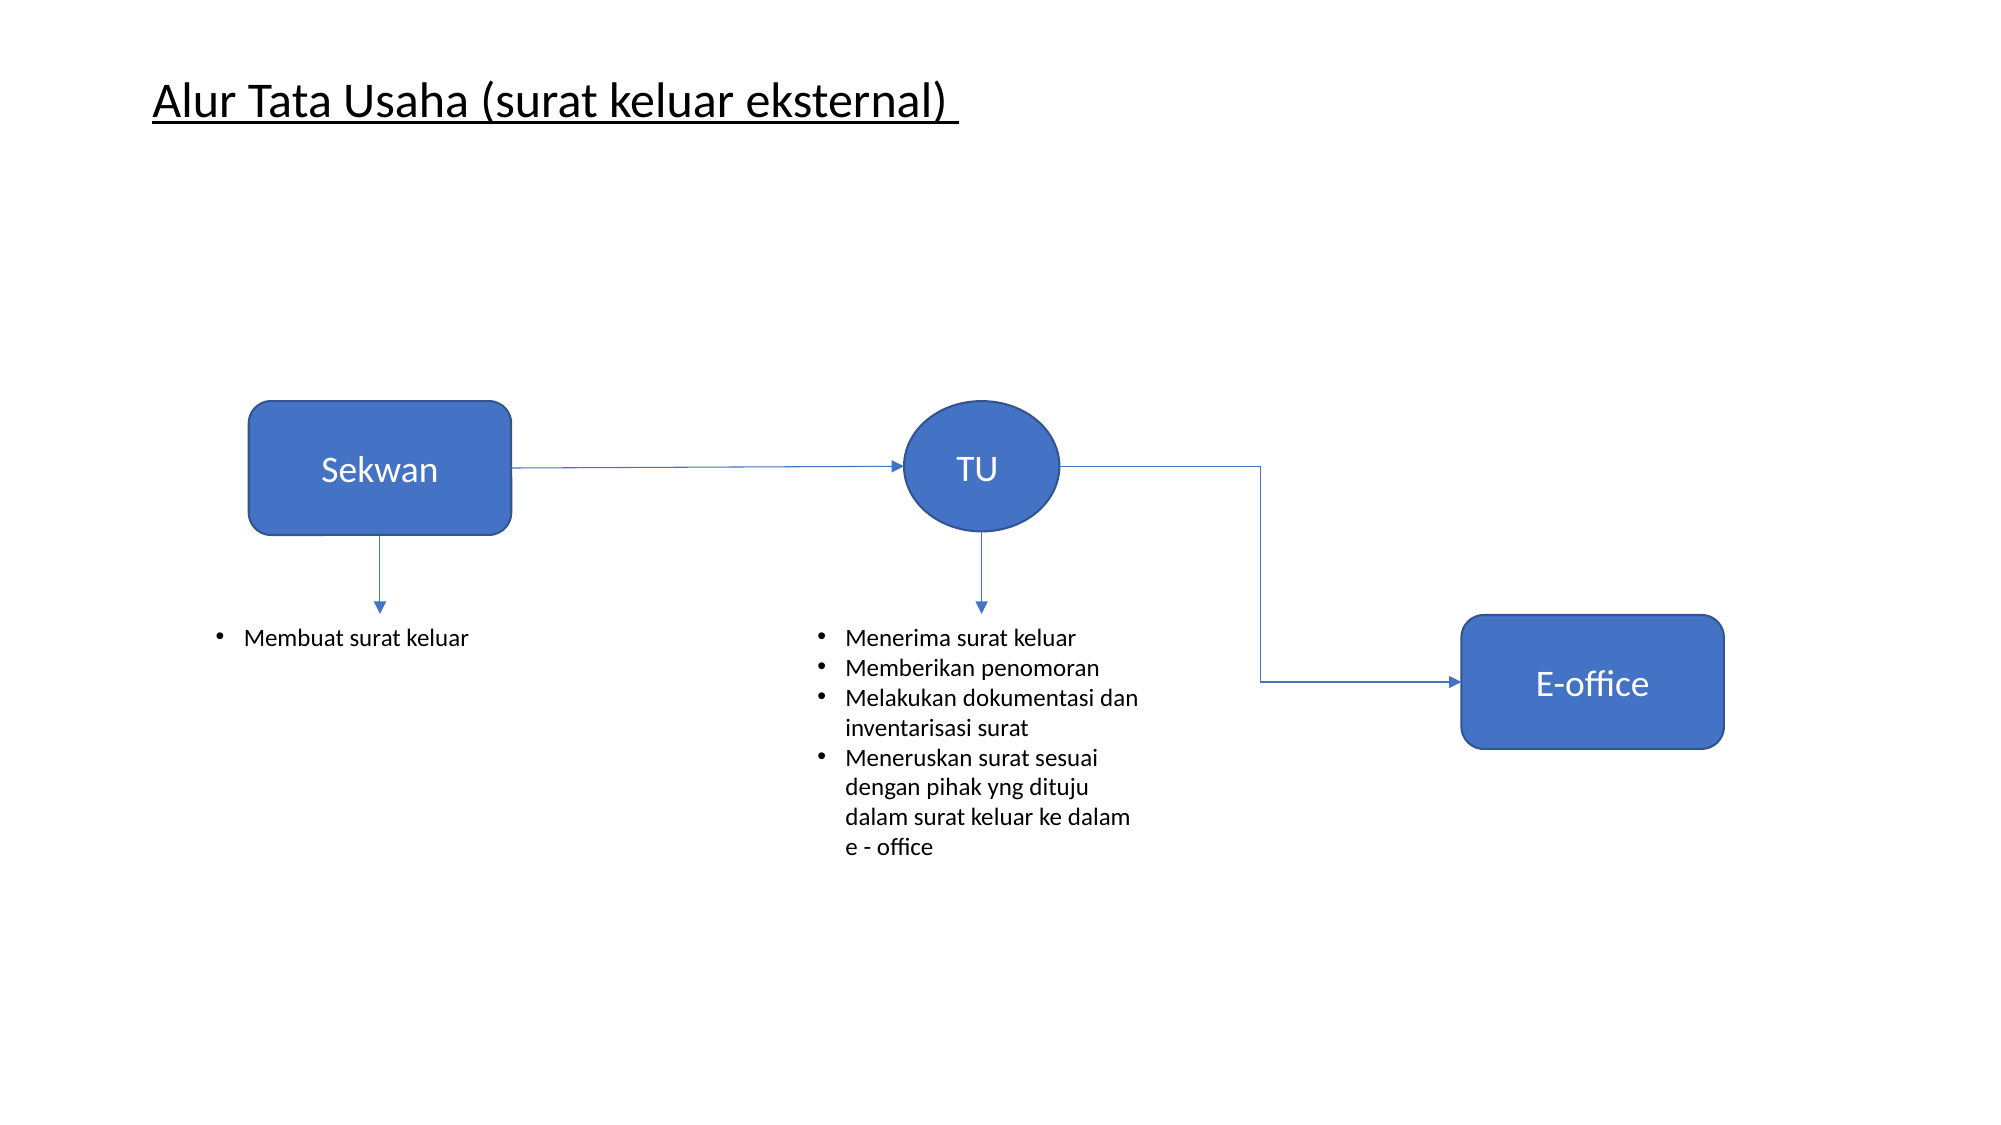

# Alur Tata Usaha (surat keluar eksternal)
Sekwan
TU
Membuat surat keluar
Menerima surat keluar
Memberikan penomoran
Melakukan dokumentasi dan inventarisasi surat
Meneruskan surat sesuai dengan pihak yng dituju dalam surat keluar ke dalam e - office
E-office